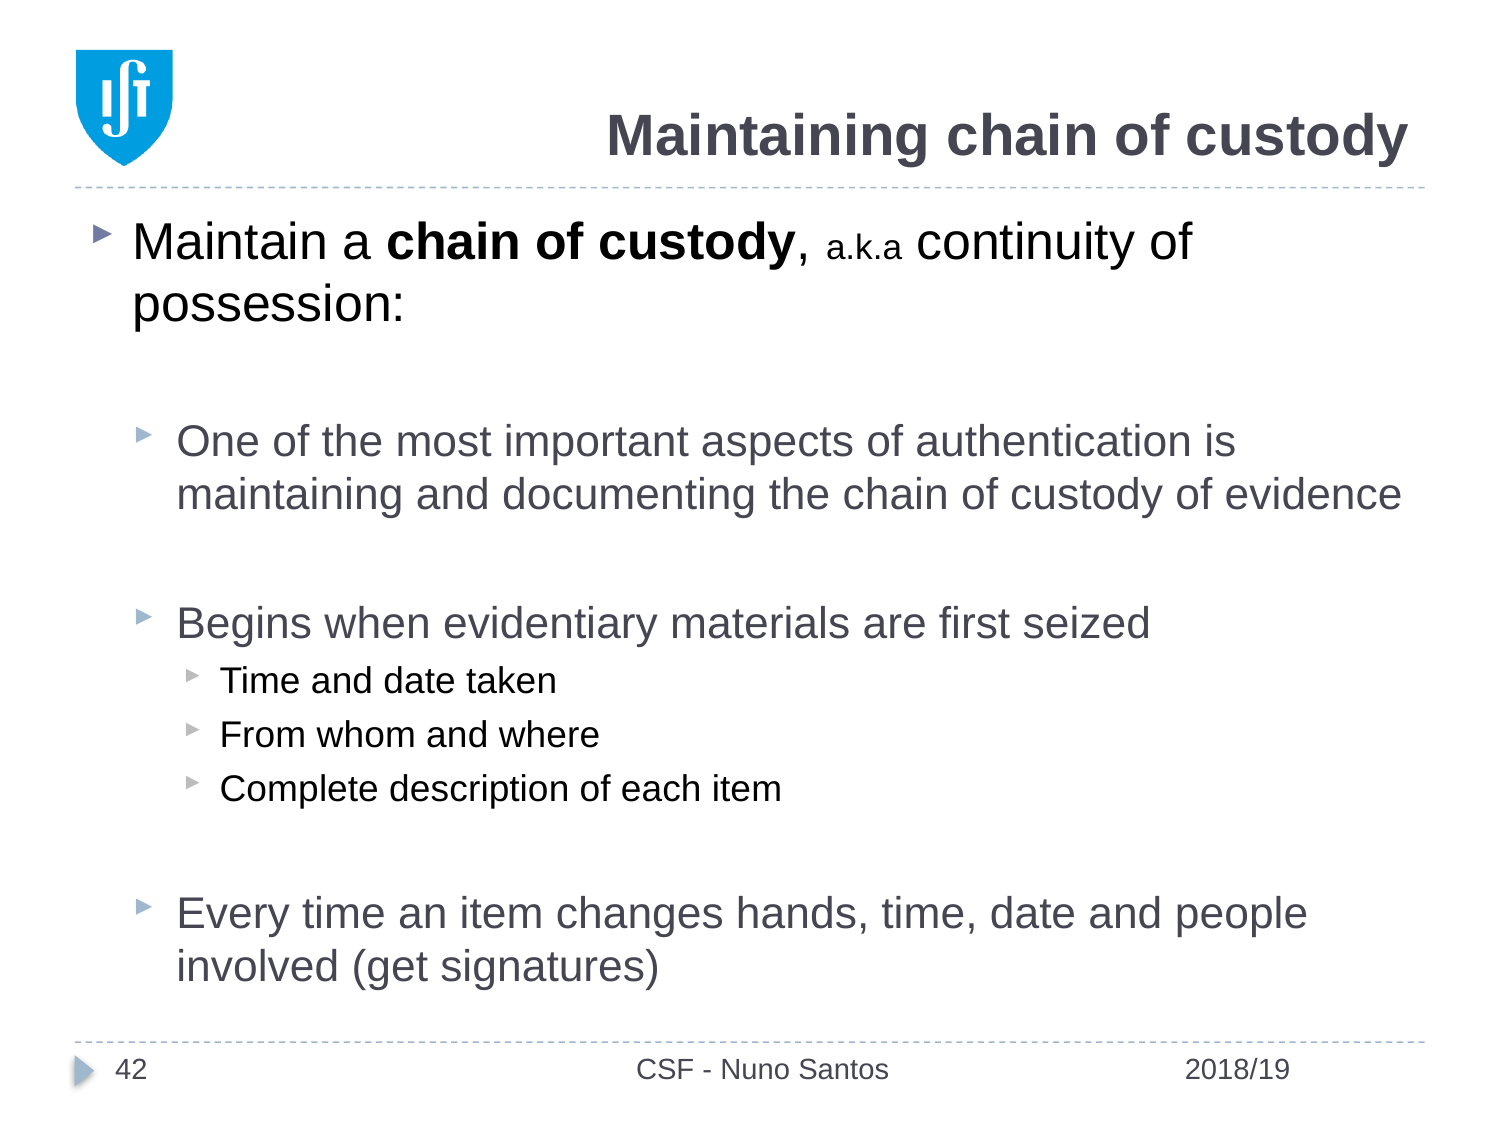

# Maintaining chain of custody
Maintain a chain of custody, a.k.a continuity of possession:

One of the most important aspects of authentication is maintaining and documenting the chain of custody of evidence

Begins when evidentiary materials are first seized
Time and date taken
From whom and where
Complete description of each item

Every time an item changes hands, time, date and people involved (get signatures)

42
CSF - Nuno Santos
2018/19